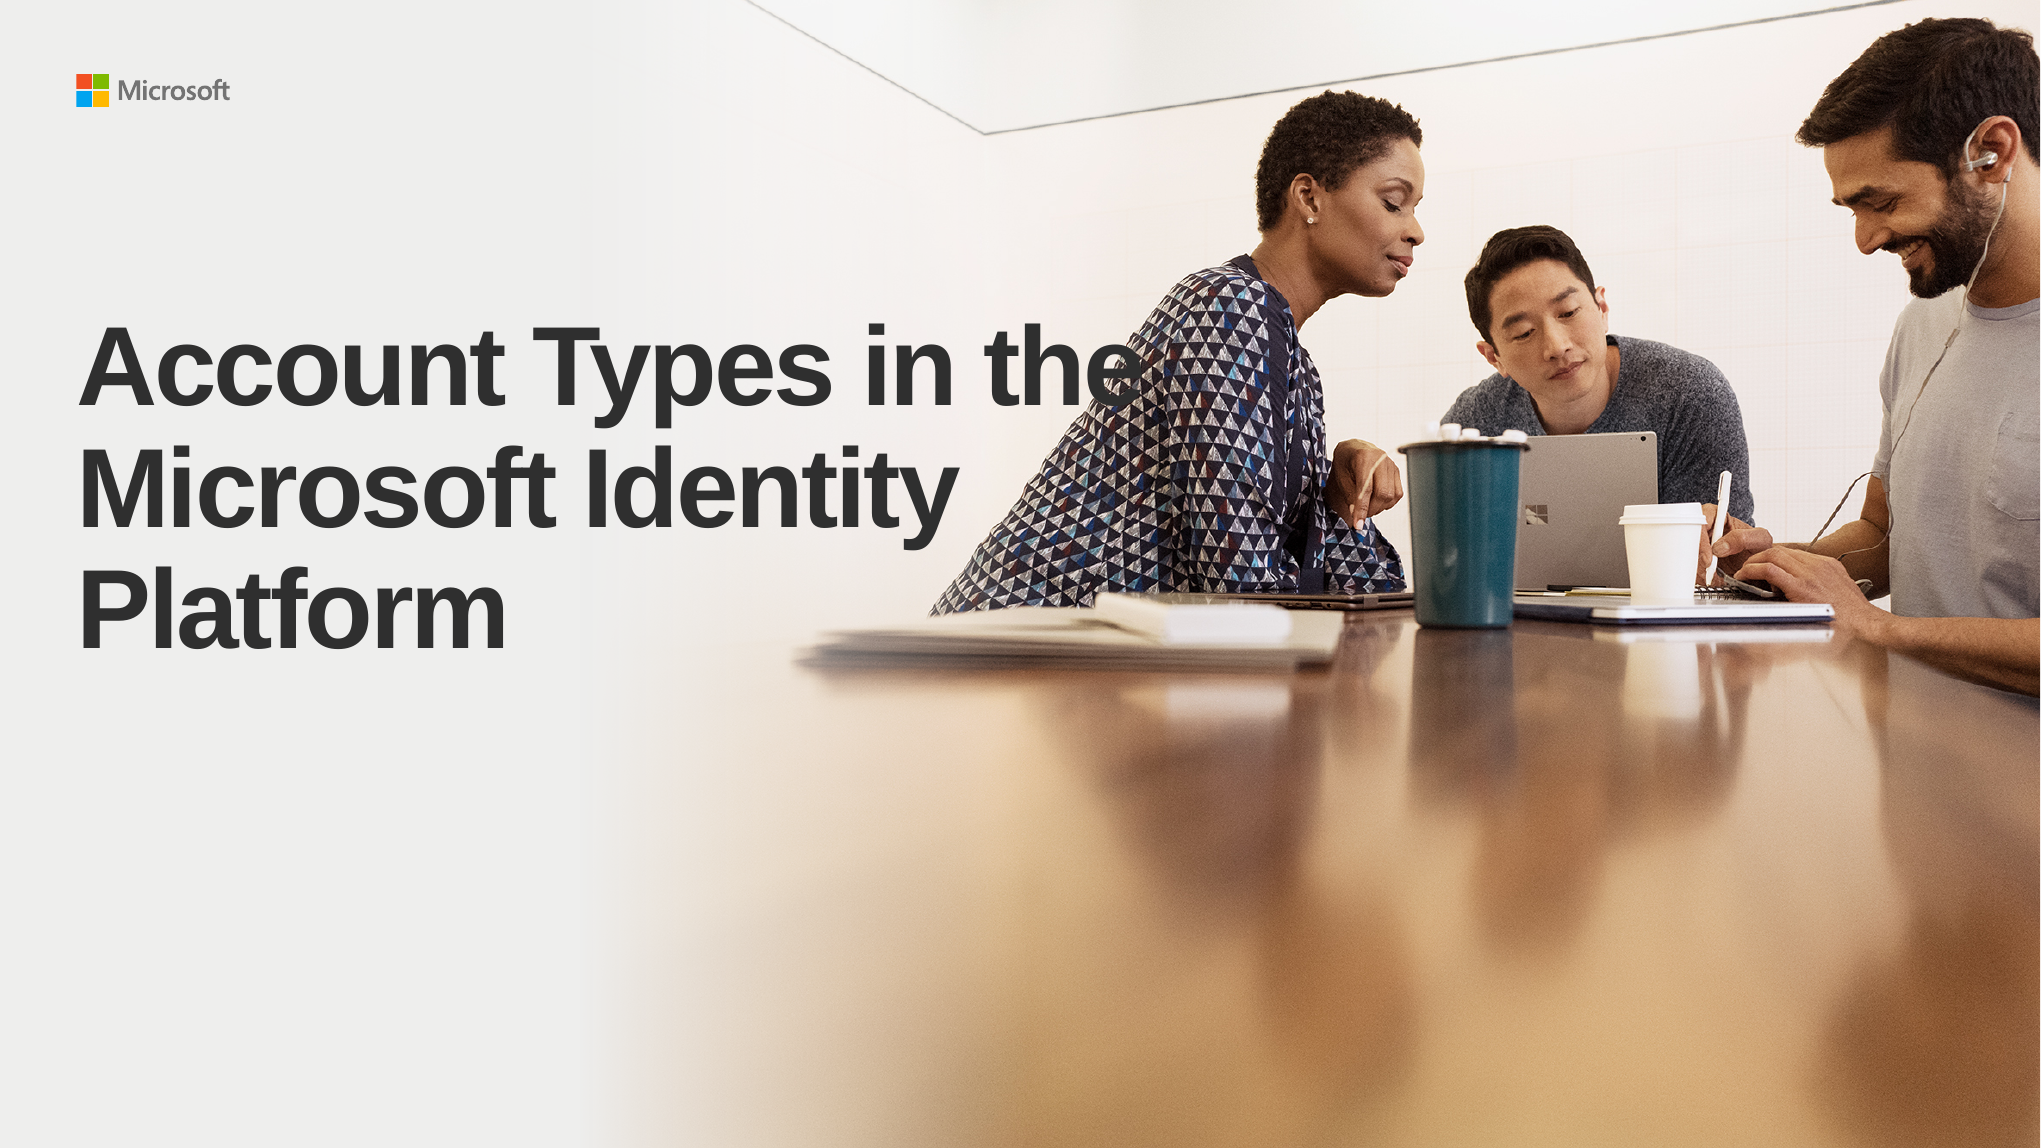

# Account Types in the Microsoft Identity Platform